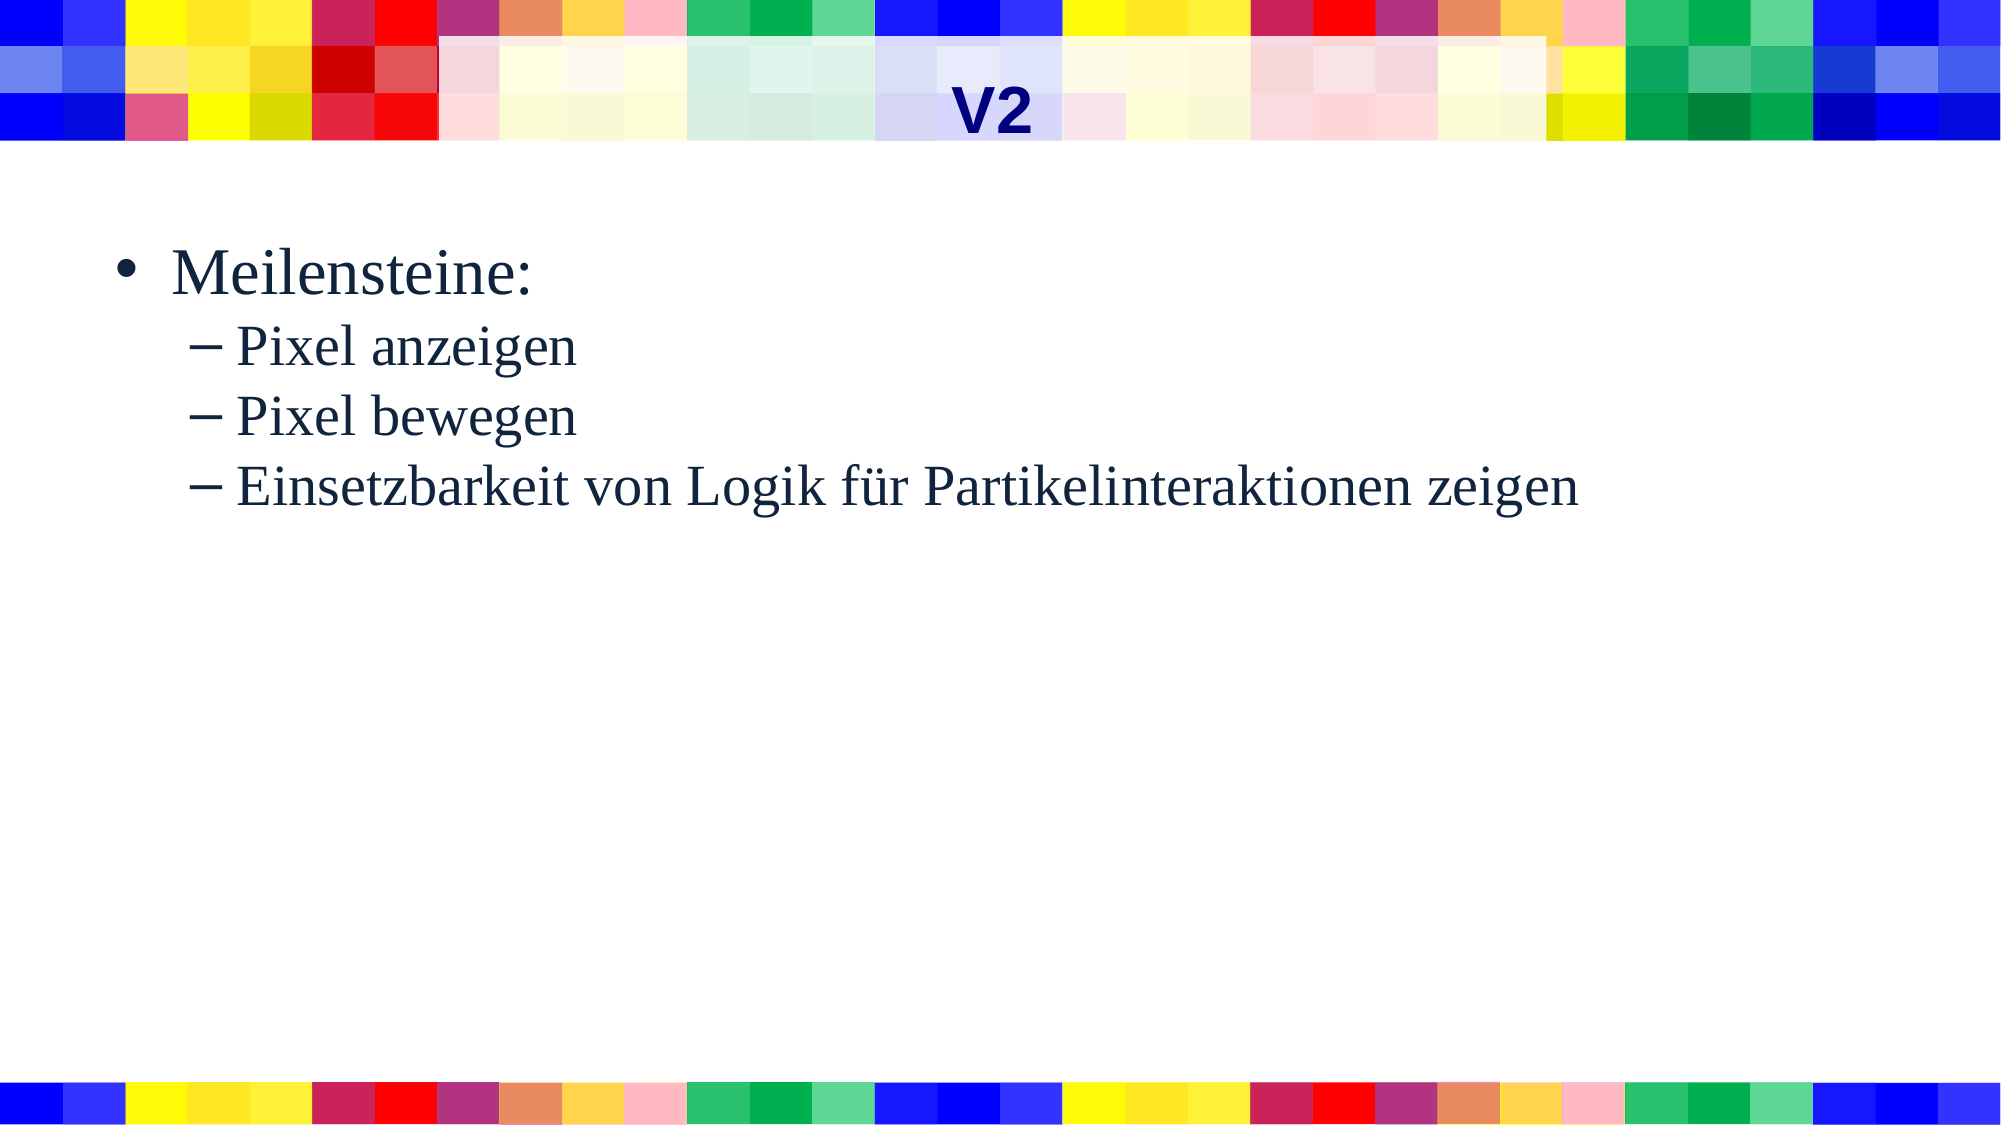

# V2
Meilensteine:
Pixel anzeigen
Pixel bewegen
Einsetzbarkeit von Logik für Partikelinteraktionen zeigen